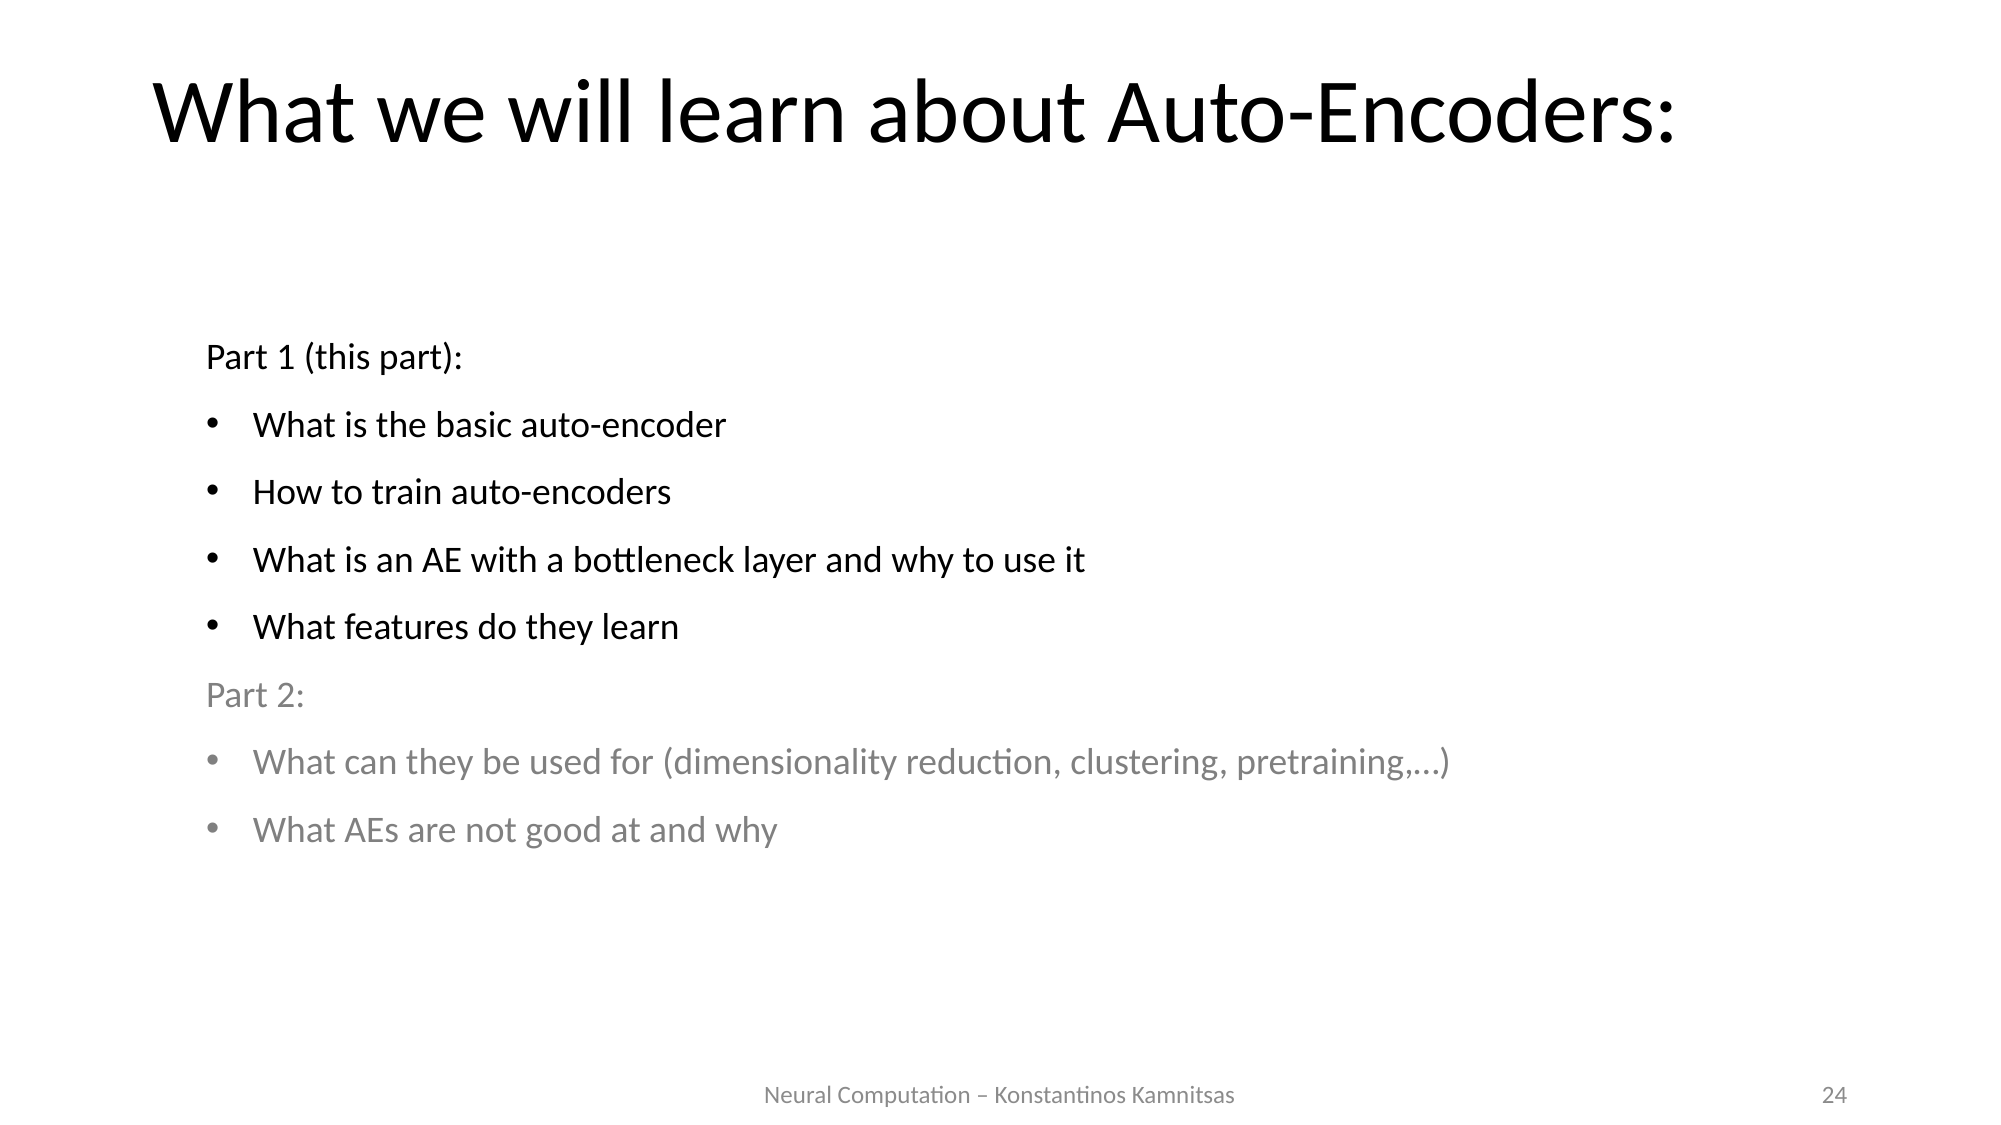

# What we will learn about Auto-Encoders:
Part 1 (this part):
What is the basic auto-encoder
How to train auto-encoders
What is an AE with a bottleneck layer and why to use it
What features do they learn
Part 2:
What can they be used for (dimensionality reduction, clustering, pretraining,…)
What AEs are not good at and why
Neural Computation – Konstantinos Kamnitsas
24